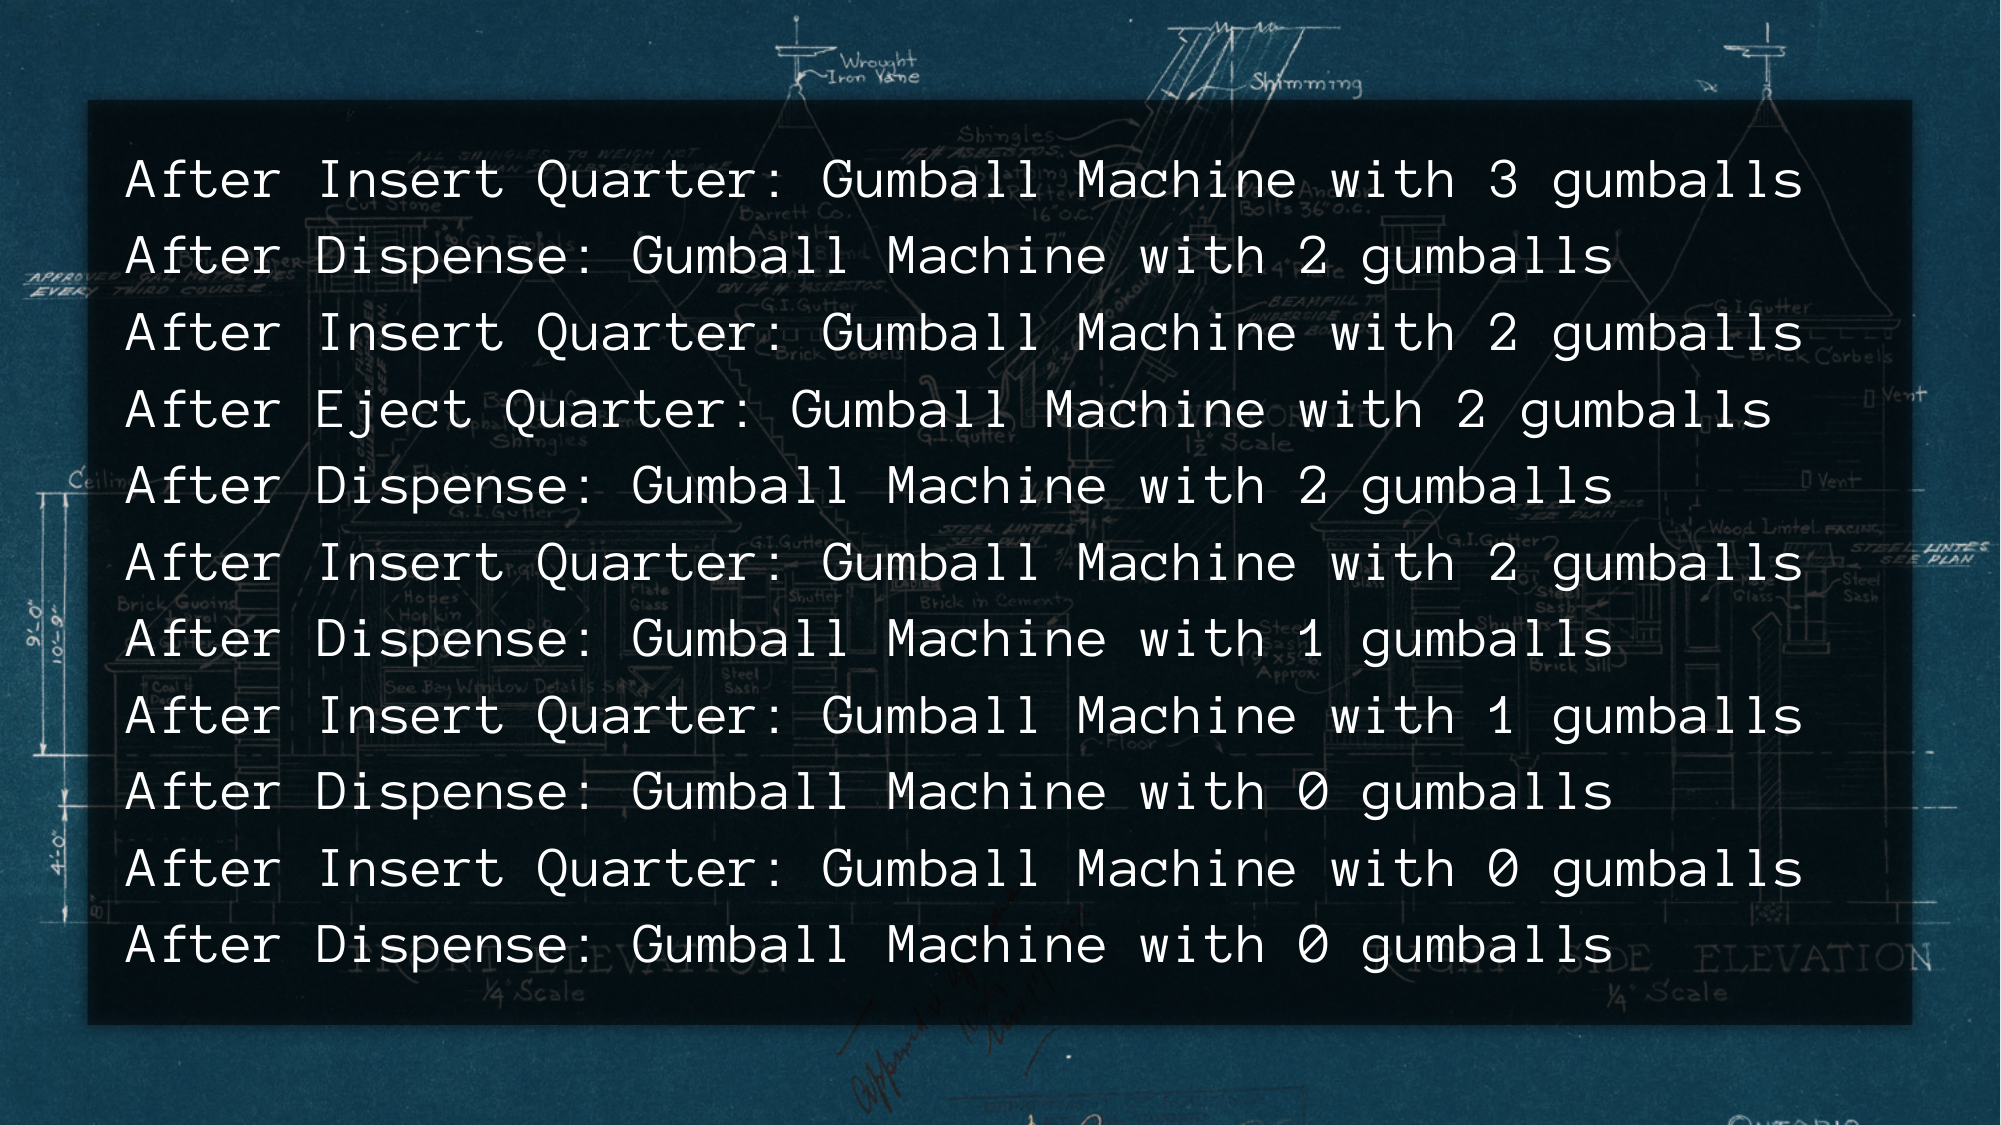

After Insert Quarter: Gumball Machine with 3 gumballs
After Dispense: Gumball Machine with 2 gumballs
After Insert Quarter: Gumball Machine with 2 gumballs
After Eject Quarter: Gumball Machine with 2 gumballs
After Dispense: Gumball Machine with 2 gumballs
After Insert Quarter: Gumball Machine with 2 gumballs
After Dispense: Gumball Machine with 1 gumballs
After Insert Quarter: Gumball Machine with 1 gumballs
After Dispense: Gumball Machine with 0 gumballs
After Insert Quarter: Gumball Machine with 0 gumballs
After Dispense: Gumball Machine with 0 gumballs